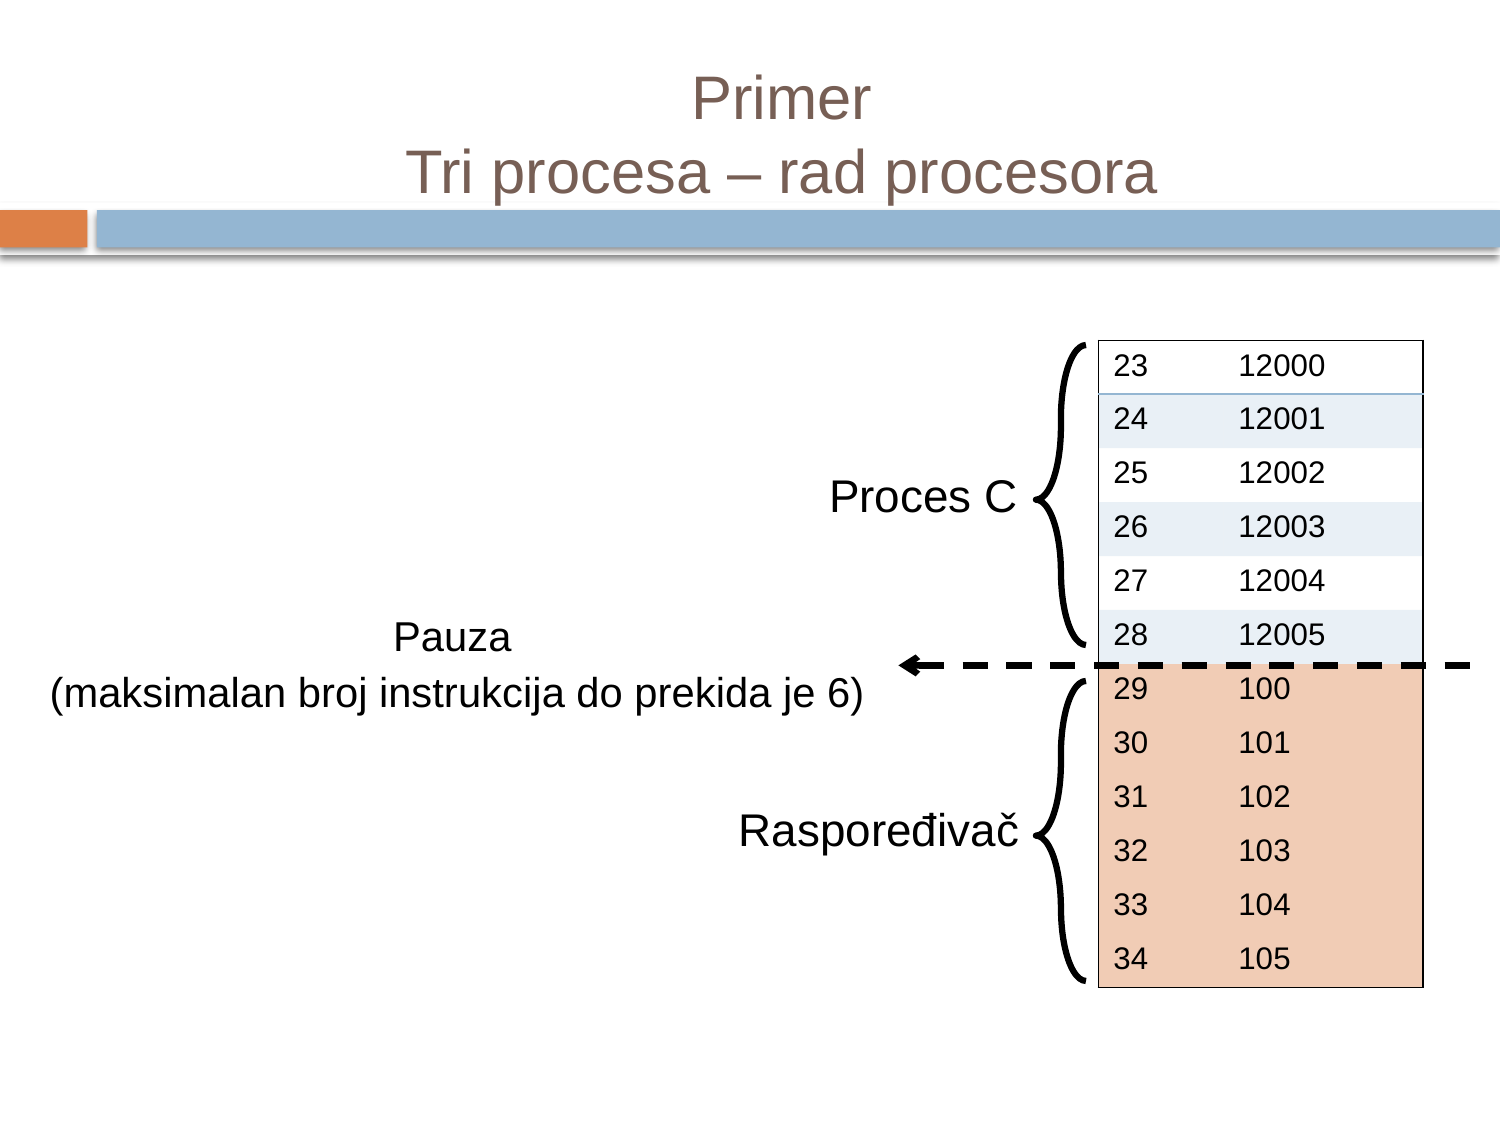

# Primer Tri procesa – rad procesora
| 23 | 12000 |
| --- | --- |
| 24 | 12001 |
| 25 | 12002 |
| 26 | 12003 |
| 27 | 12004 |
| 28 | 12005 |
| 29 | 100 |
| 30 | 101 |
| 31 | 102 |
| 32 | 103 |
| 33 | 104 |
| 34 | 105 |

Proces C
Pauza
(maksimalan broj instrukcija do prekida je 6)

Raspoređivač